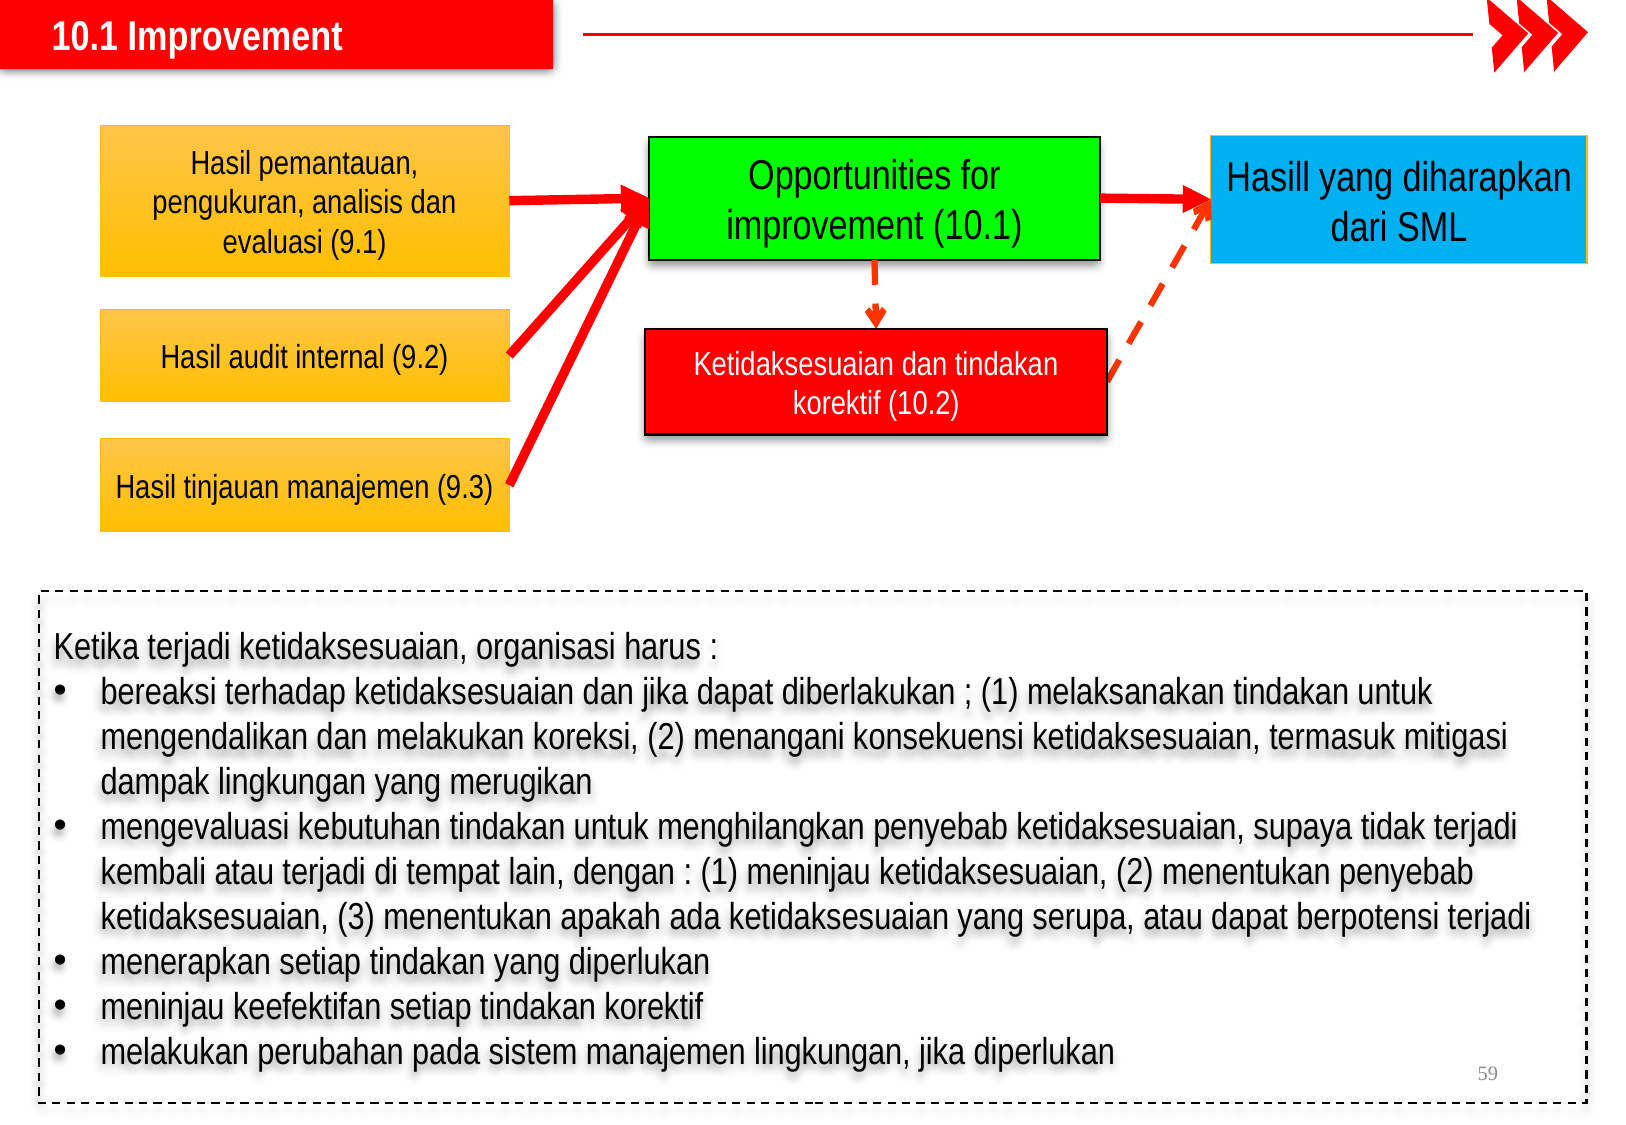

10.1 Improvement

Hasil pemantauan, pengukuran, analisis dan evaluasi (9.1)
Hasill yang diharapkan dari SML
Opportunities for improvement (10.1)
Hasil audit internal (9.2)
Ketidaksesuaian dan tindakan korektif (10.2)
Hasil tinjauan manajemen (9.3)
Ketika terjadi ketidaksesuaian, organisasi harus :
bereaksi terhadap ketidaksesuaian dan jika dapat diberlakukan ; (1) melaksanakan tindakan untuk mengendalikan dan melakukan koreksi, (2) menangani konsekuensi ketidaksesuaian, termasuk mitigasi dampak lingkungan yang merugikan
mengevaluasi kebutuhan tindakan untuk menghilangkan penyebab ketidaksesuaian, supaya tidak terjadi kembali atau terjadi di tempat lain, dengan : (1) meninjau ketidaksesuaian, (2) menentukan penyebab ketidaksesuaian, (3) menentukan apakah ada ketidaksesuaian yang serupa, atau dapat berpotensi terjadi
menerapkan setiap tindakan yang diperlukan
meninjau keefektifan setiap tindakan korektif
melakukan perubahan pada sistem manajemen lingkungan, jika diperlukan
59
ISO 14001:2015 2/Rev 01 © Copyright, Sentral Sistem, Okt 2016